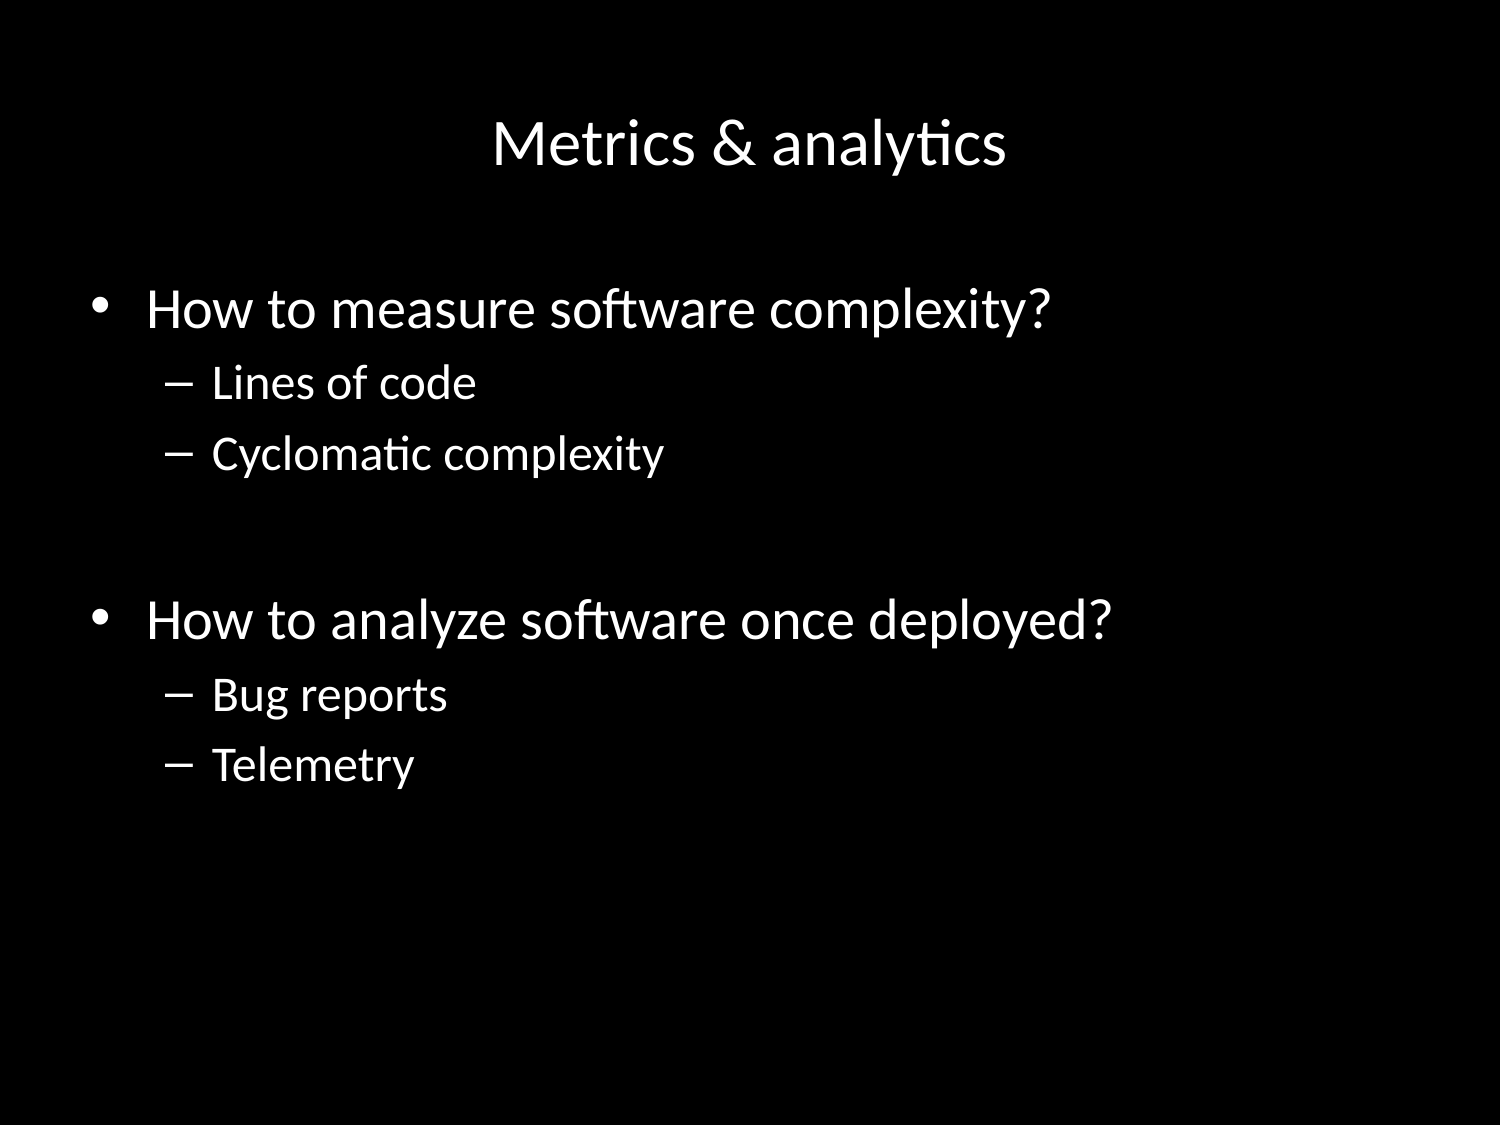

# Metrics & analytics
How to measure software complexity?
Lines of code
Cyclomatic complexity

How to analyze software once deployed?
Bug reports
Telemetry